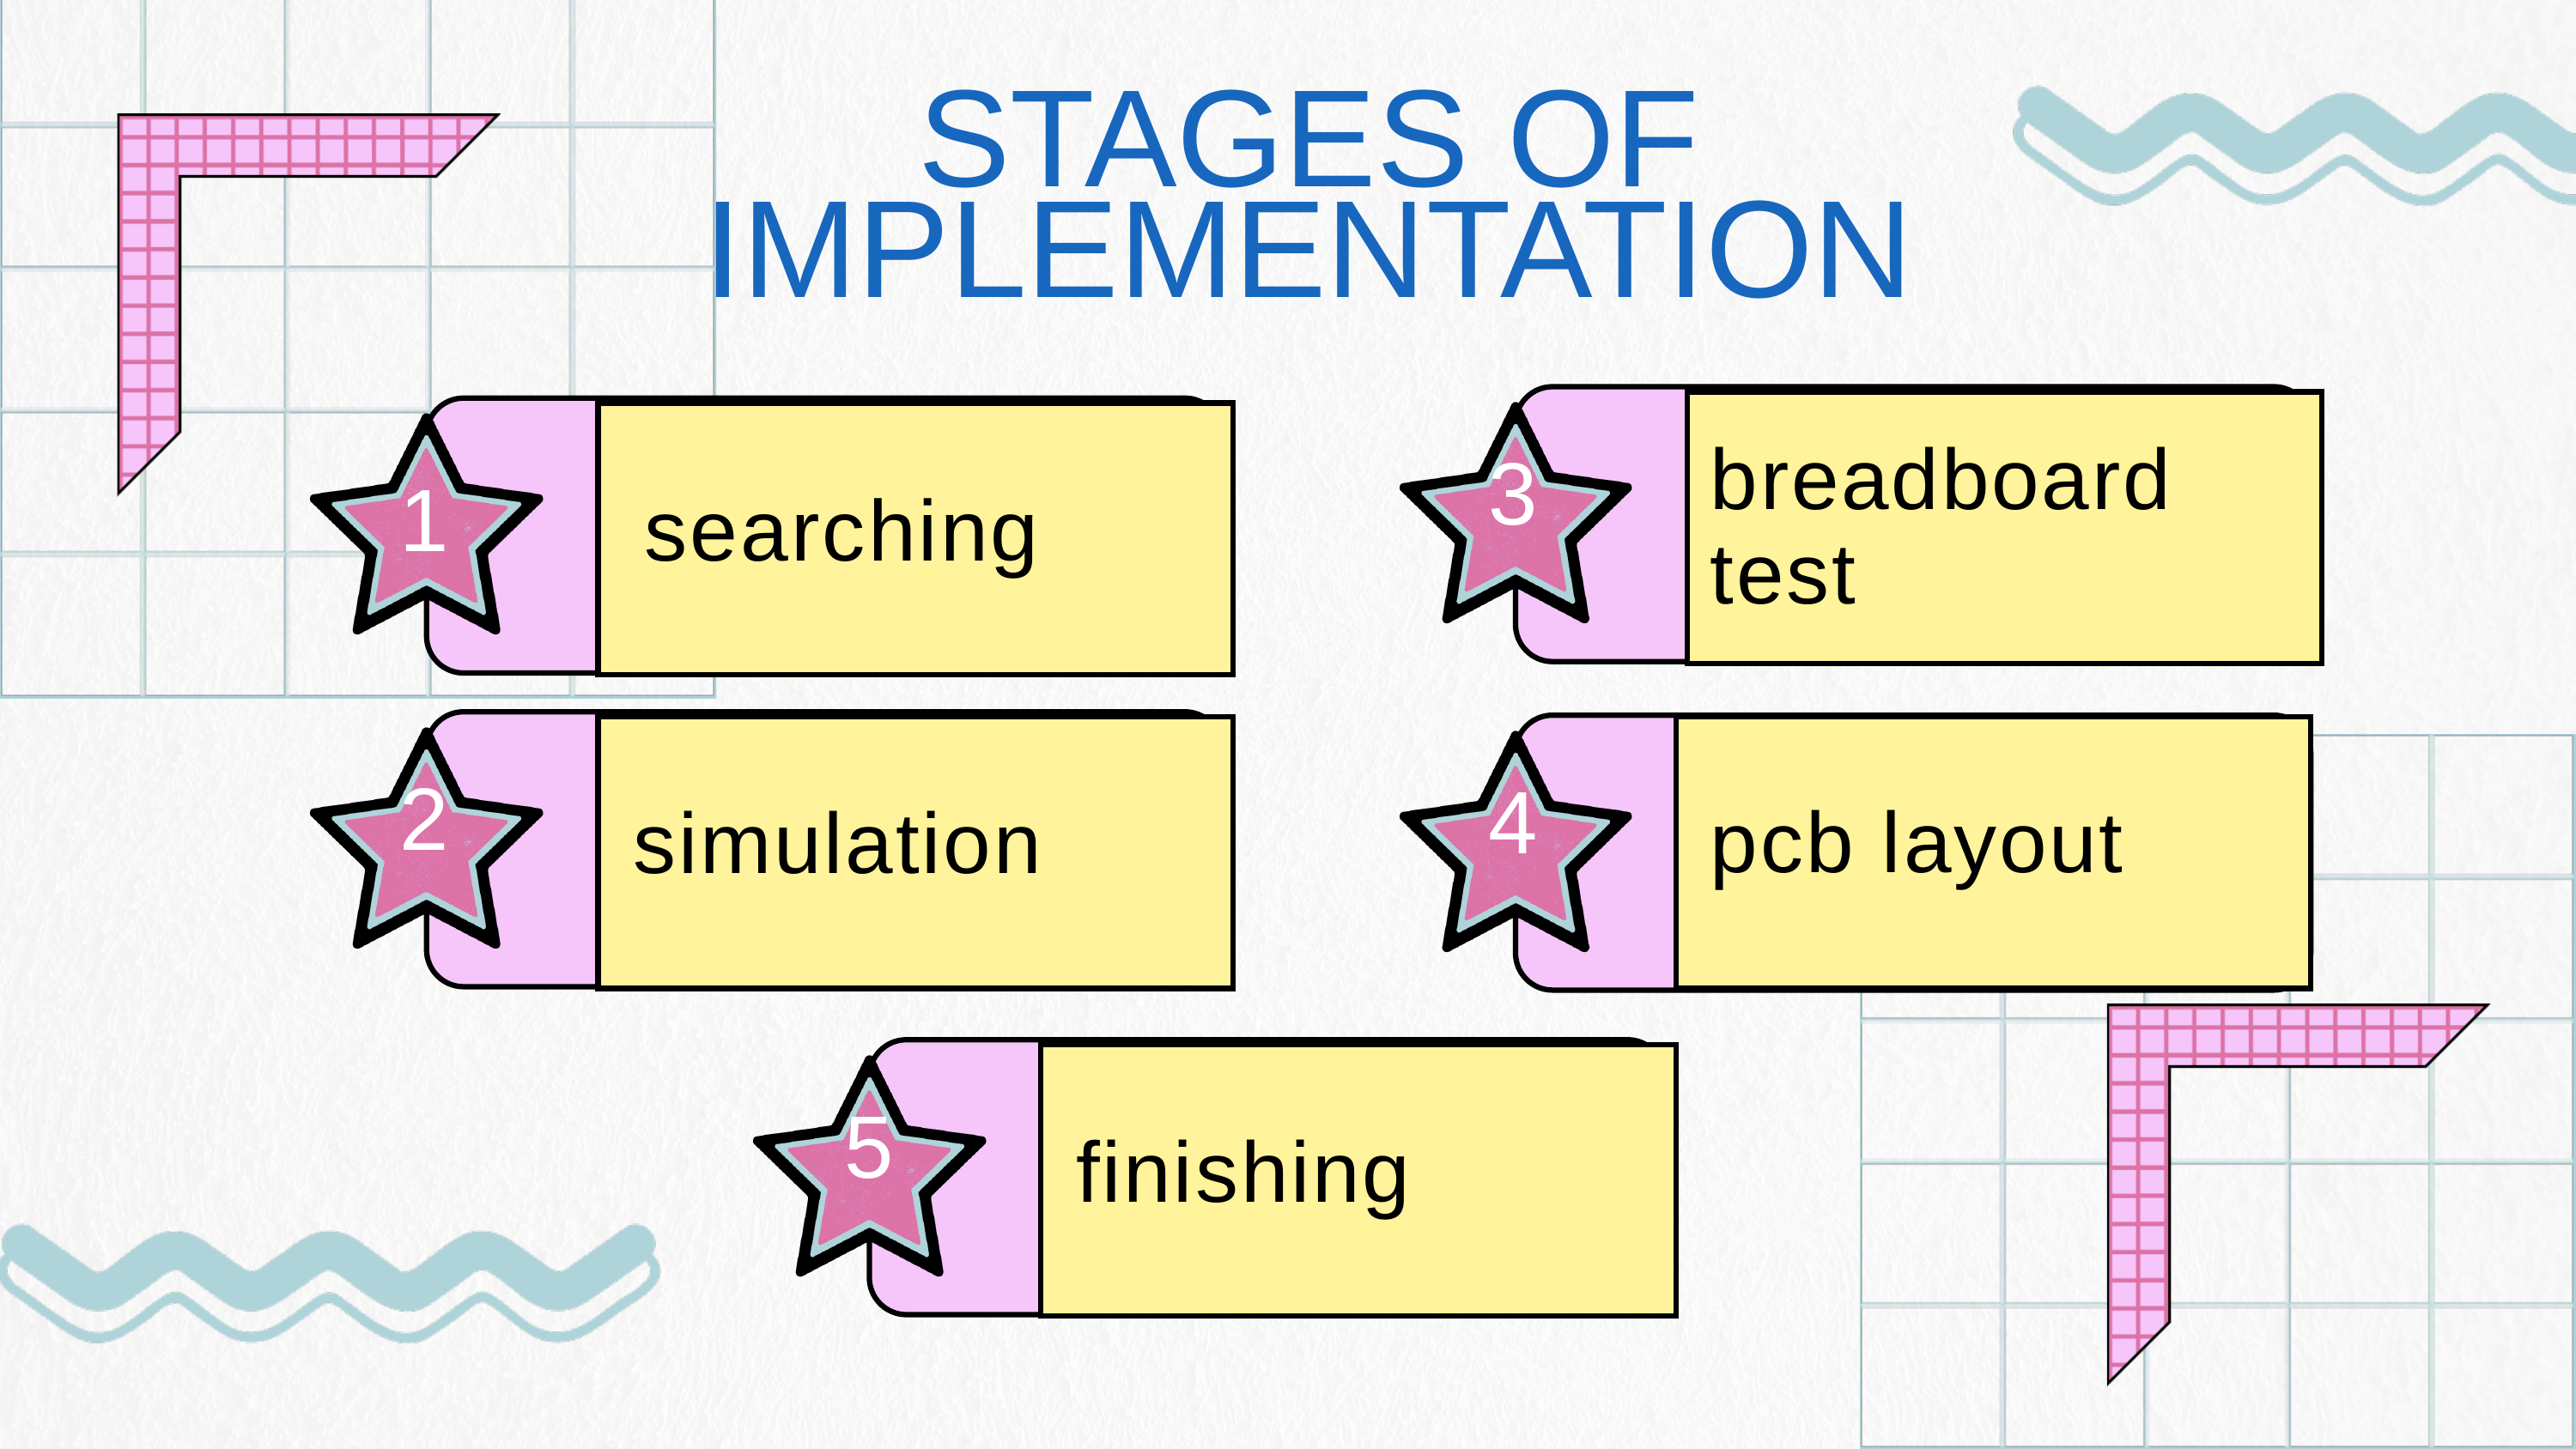

STAGES OF IMPLEMENTATION

breadboard test
3
searching

1

pcb layout
simulation
2
4

finishing
5